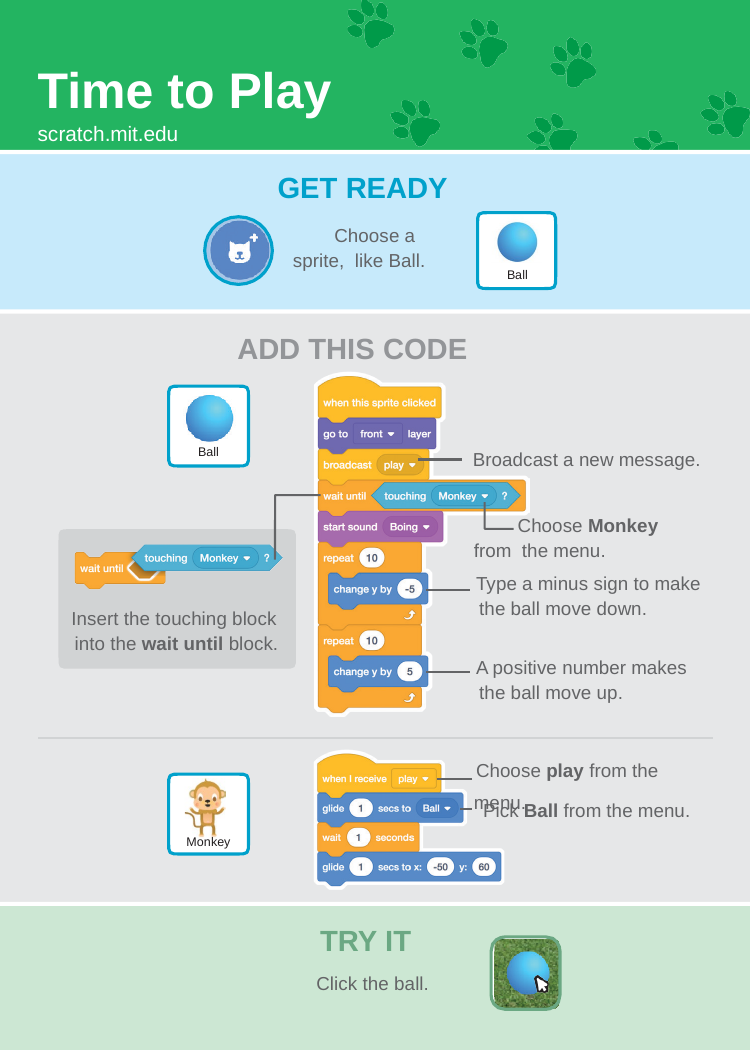

# Time to Play
scratch.mit.edu

GET READY
Choose a sprite,  like Ball.

Ball

ADD THIS CODE

Ball
  Broadcast a new message.

Choose Monkey from  the menu.
Type a minus sign to make  the ball move down.

Insert the touching block  into the wait until block.
A positive number makes  the ball move up.

Choose play from the menu.

Pick Ball from the menu.
Monkey

TRY IT
Click the ball.